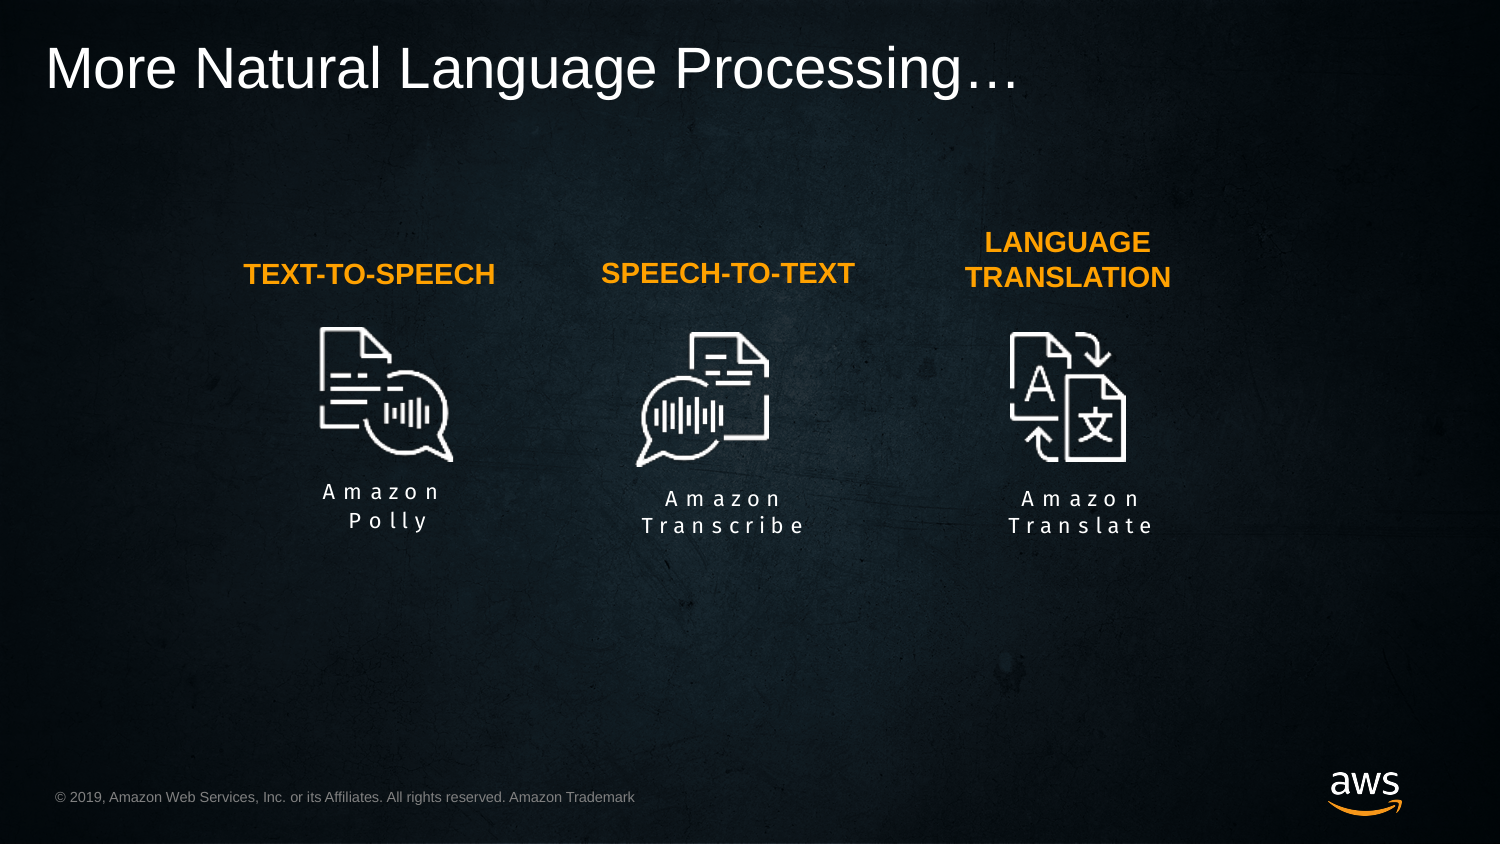

More Natural Language Processing…
LANGUAGE
TRANSLATION
SPEECH-TO-TEXT
TEXT-TO-SPEECH

A m a z o n
P o l l y
A m a z o n
T r a n s c r i b e
A m a z o n
T r a n s l a t e